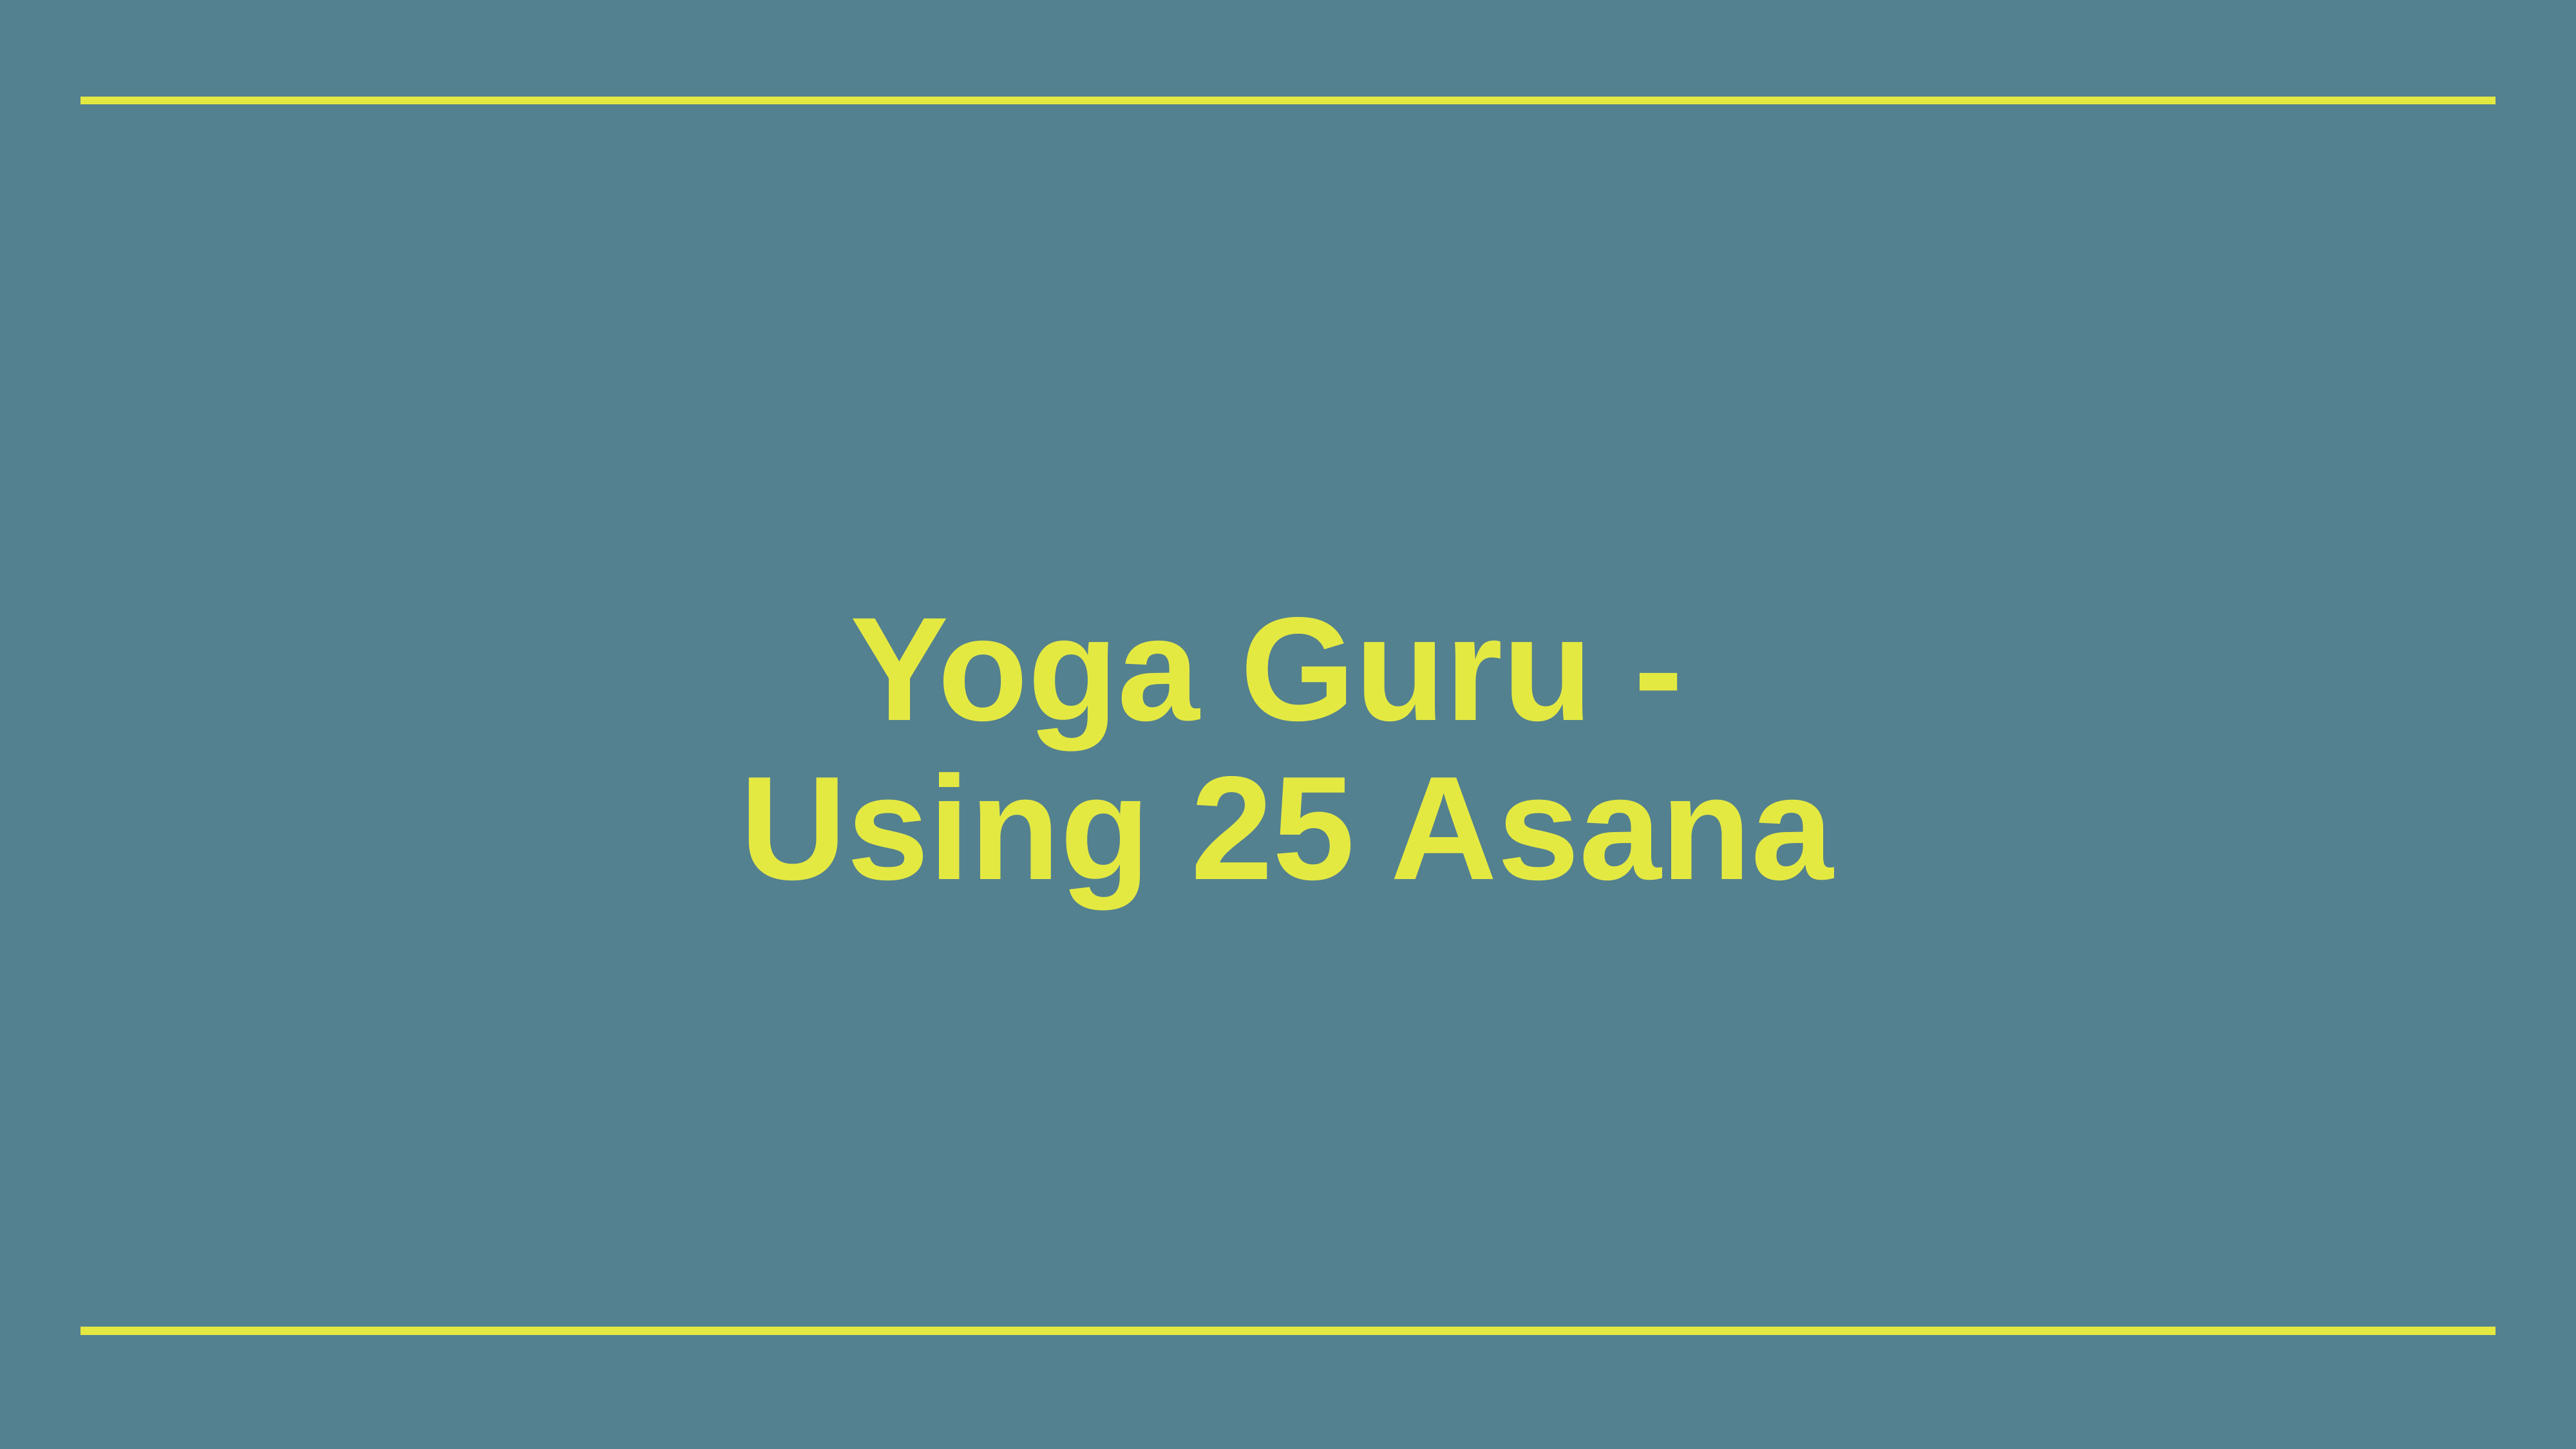

# Yoga Guru -
Using 25 Asana